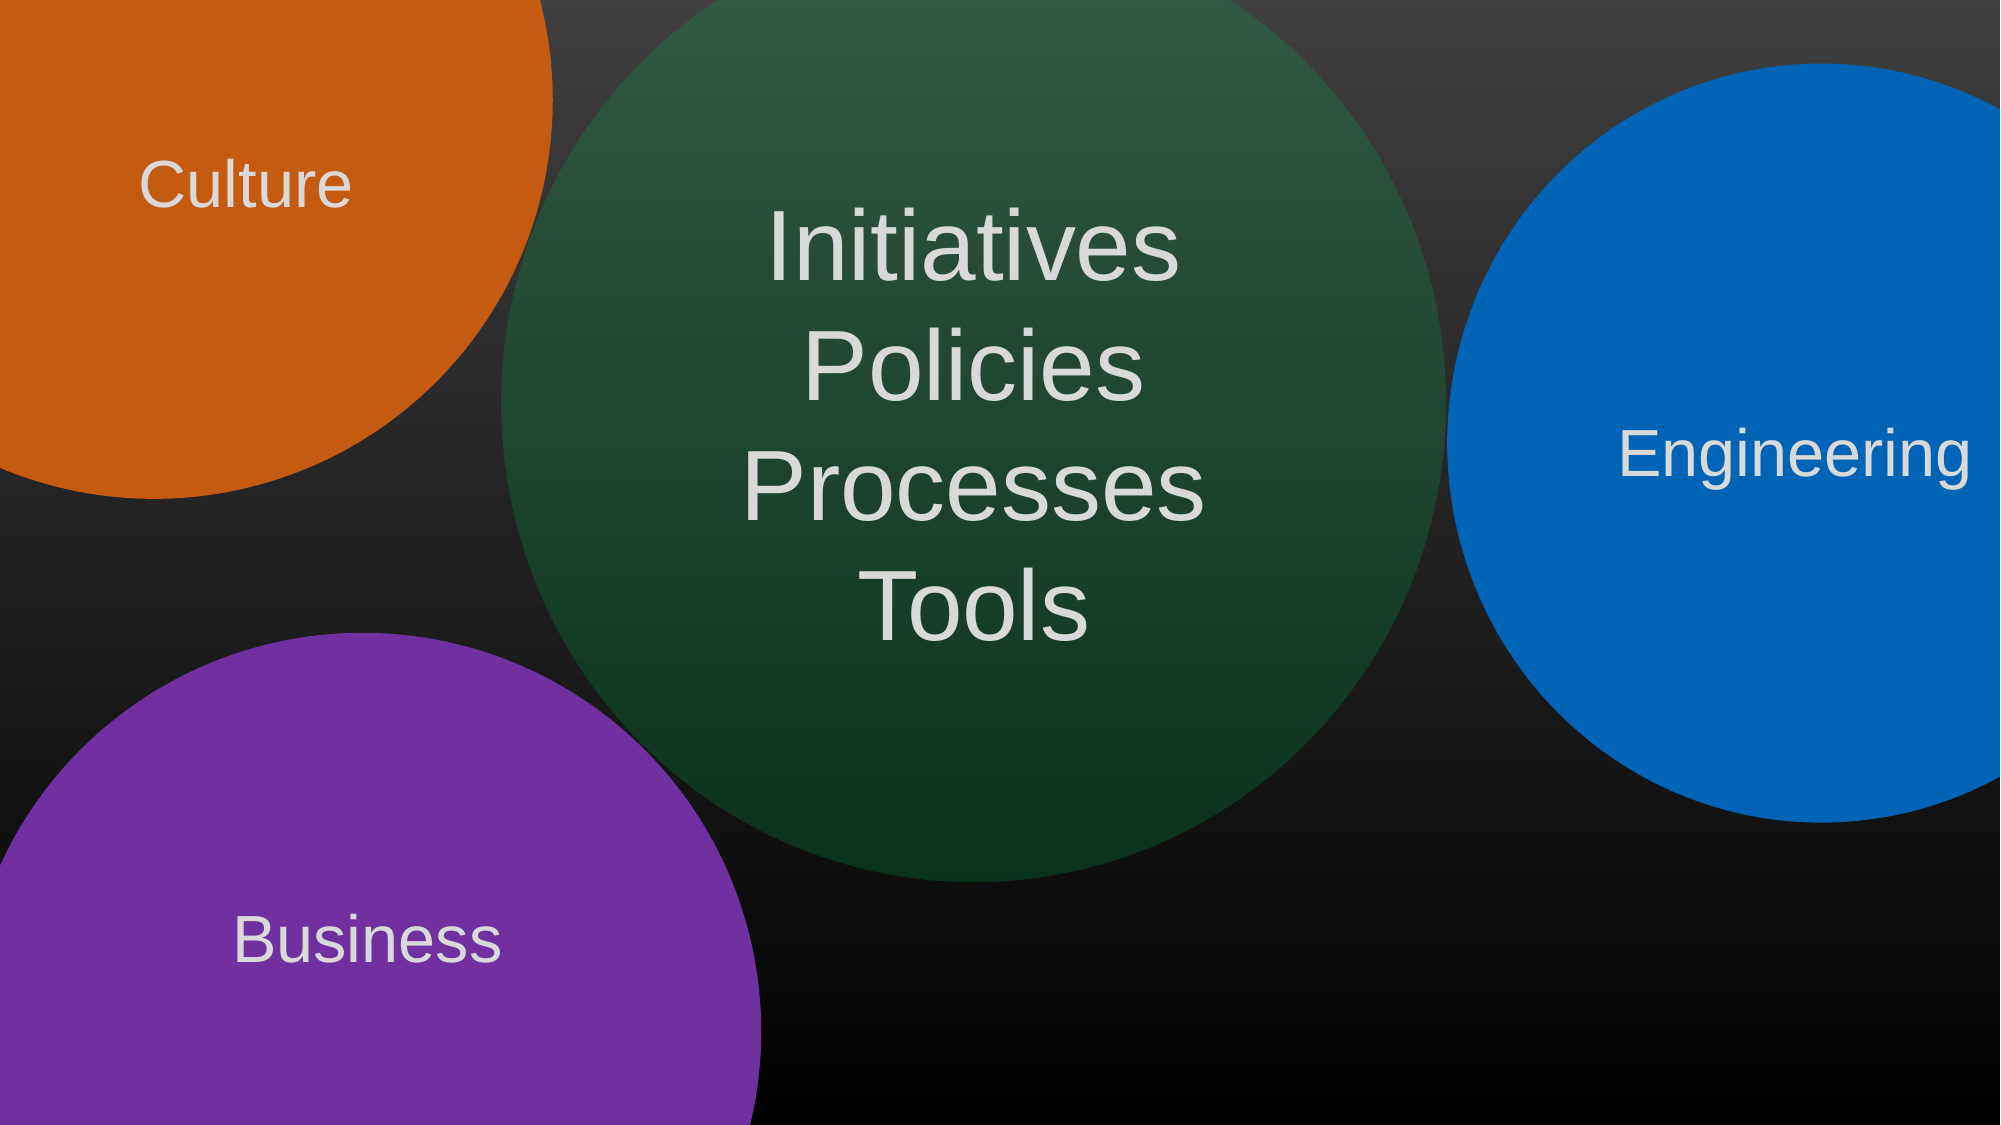

Culture
Initiatives
Policies
Processes
Tools
Engineering

Business